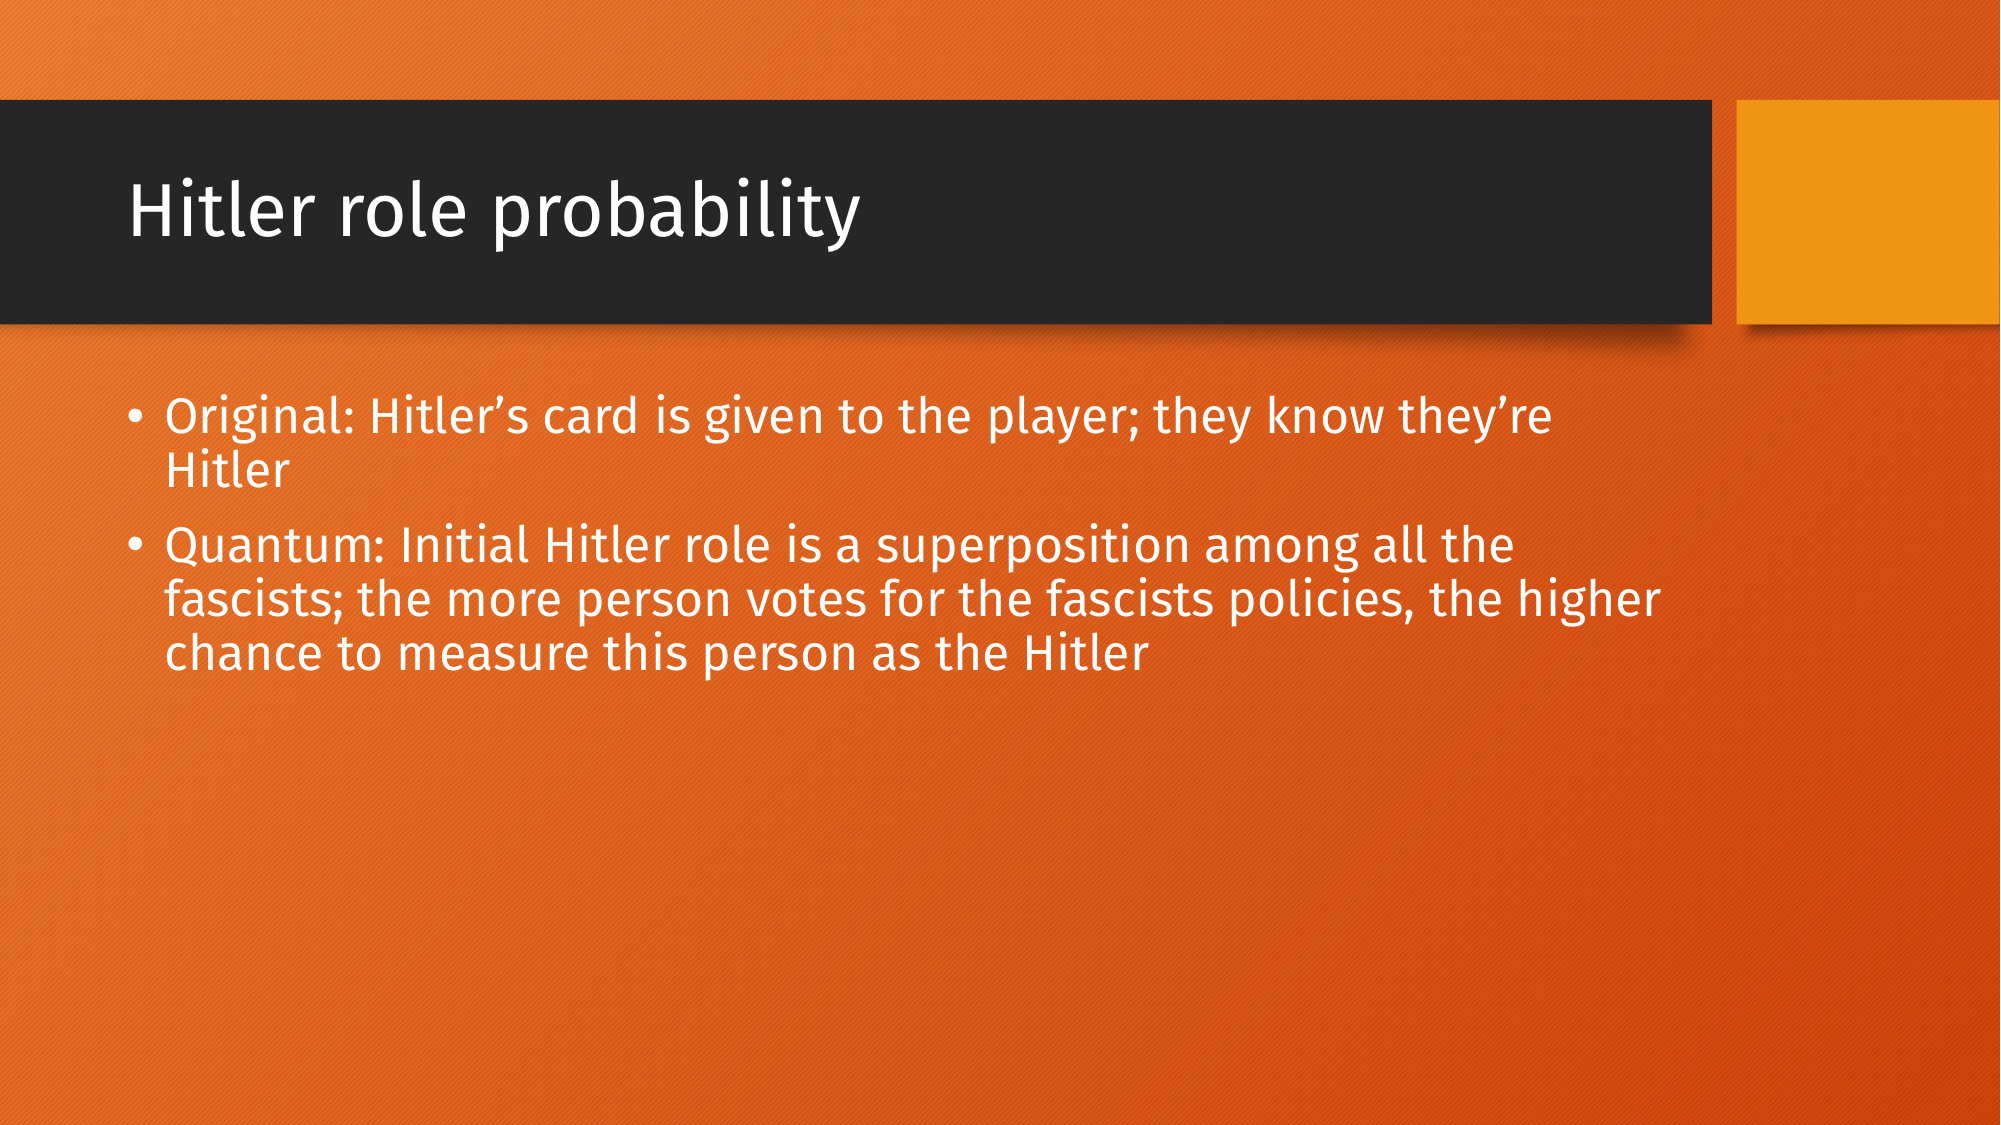

# Hitler role probability
Original: Hitler’s card is given to the player; they know they’re Hitler
Quantum: Initial Hitler role is a superposition among all the fascists; the more person votes for the fascists policies, the higher chance to measure this person as the Hitler